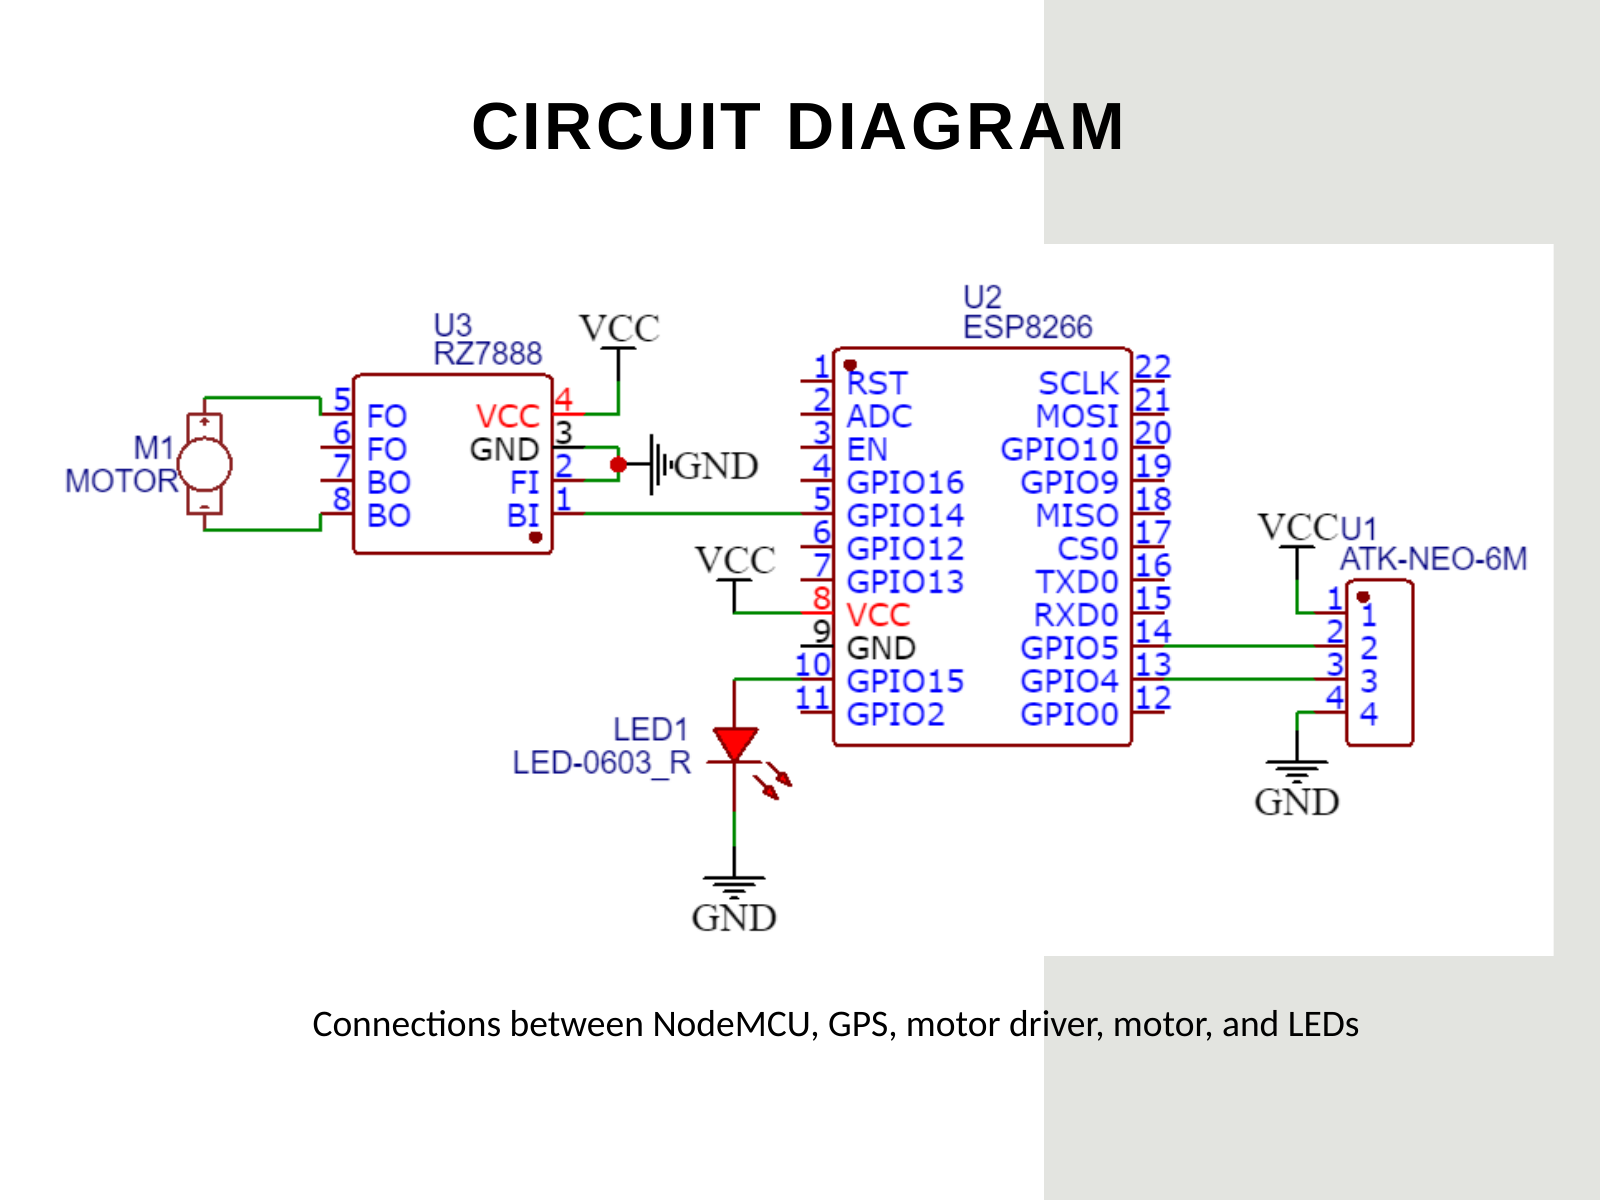

CIRCUIT DIAGRAM

Connections between NodeMCU, GPS, motor driver, motor, and LEDs